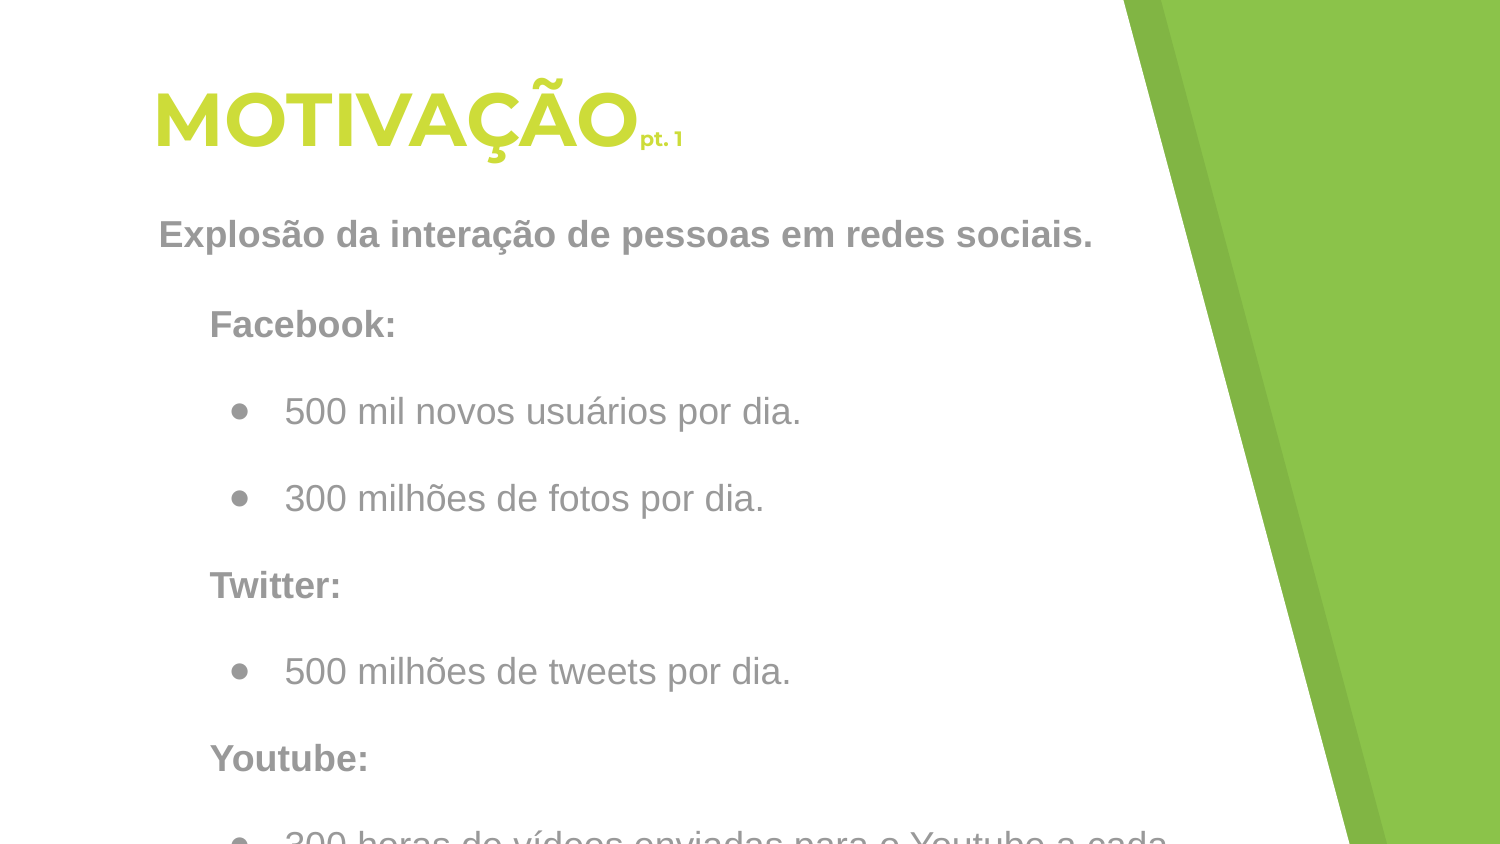

# MOTIVAÇÃOpt. 1
Explosão da interação de pessoas em redes sociais.

Facebook:
500 mil novos usuários por dia.
300 milhões de fotos por dia.
Twitter:
500 milhões de tweets por dia.
Youtube:
300 horas de vídeos enviadas para o Youtube a cada minuto.
3.25 bilhões de horas assistidas a cada mês.